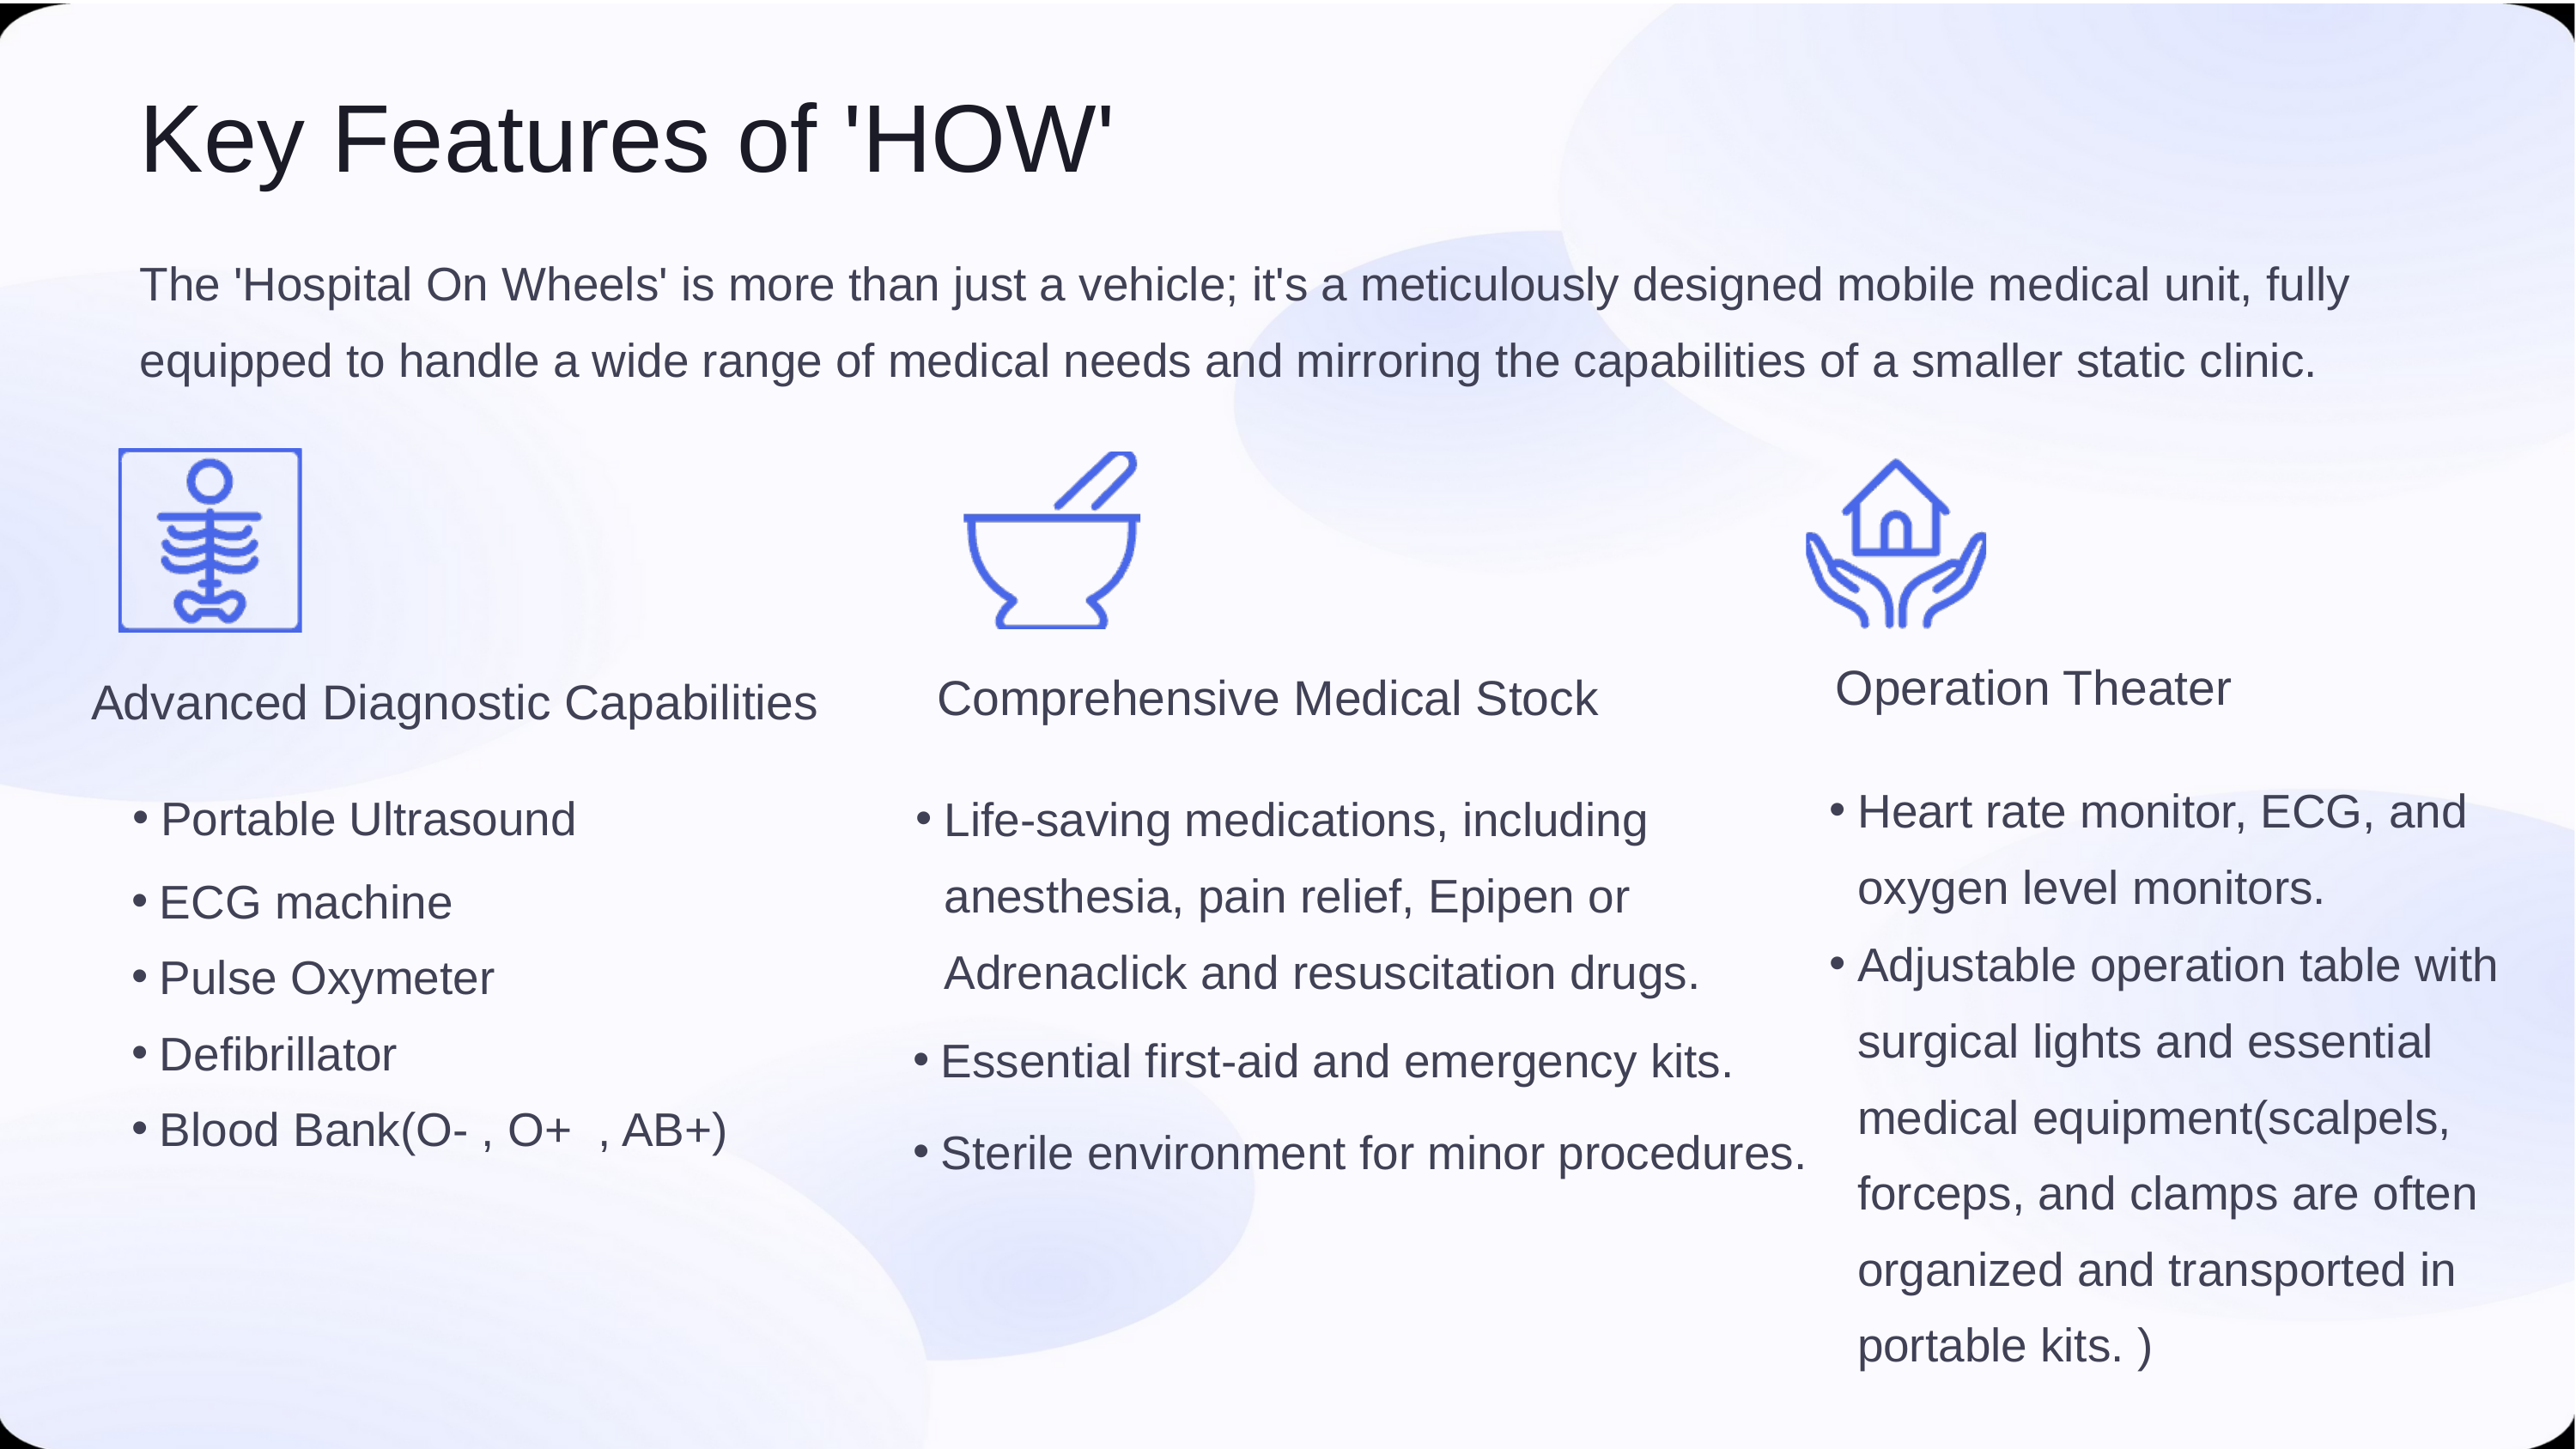

Key Features of 'HOW'
The 'Hospital On Wheels' is more than just a vehicle; it's a meticulously designed mobile medical unit, fully equipped to handle a wide range of medical needs and mirroring the capabilities of a smaller static clinic.

Operation Theater
Comprehensive Medical Stock
Advanced Diagnostic Capabilities
Heart rate monitor, ECG, and oxygen level monitors.
Portable Ultrasound
Life-saving medications, including anesthesia, pain relief, Epipen or Adrenaclick and resuscitation drugs.
ECG machine
Pulse Oxymeter
Defibrillator
Blood Bank(O- , O+  , AB+)

Adjustable operation table with surgical lights and essential medical equipment(scalpels, forceps, and clamps are often organized and transported in portable kits. )
Essential first-aid and emergency kits.
Sterile environment for minor procedures.